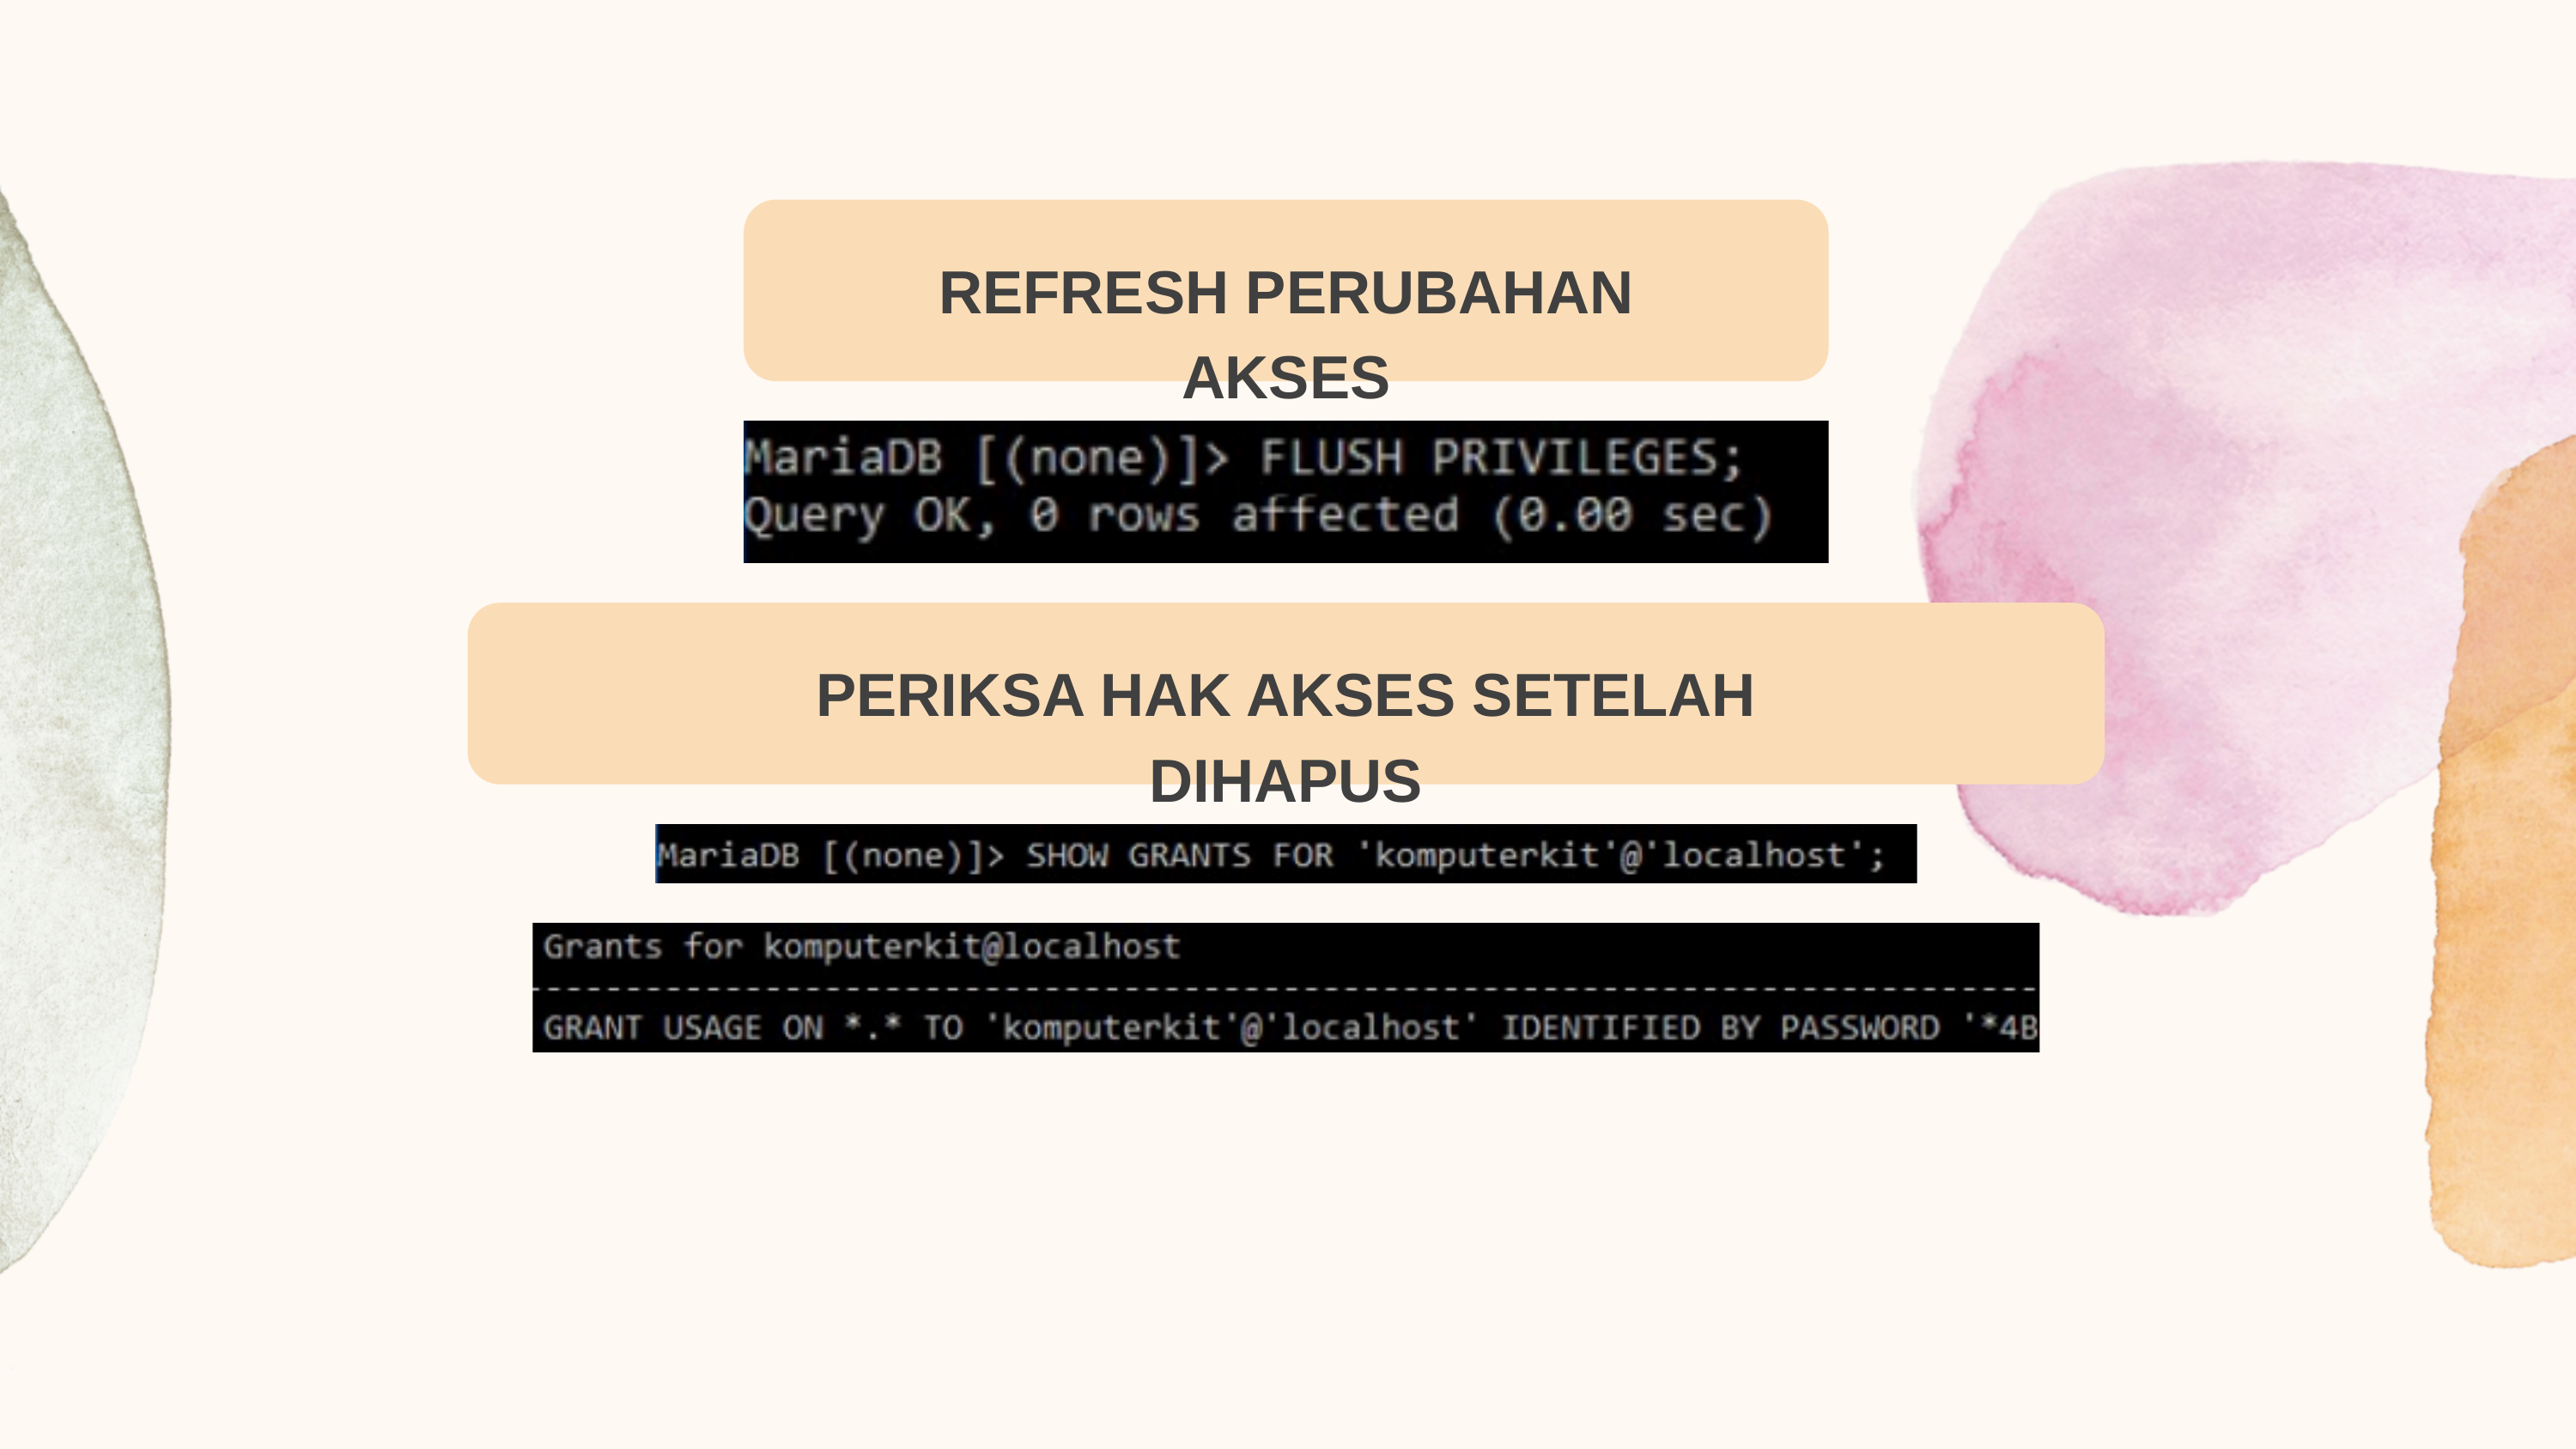

REFRESH PERUBAHAN AKSES

PERIKSA HAK AKSES SETELAH DIHAPUS